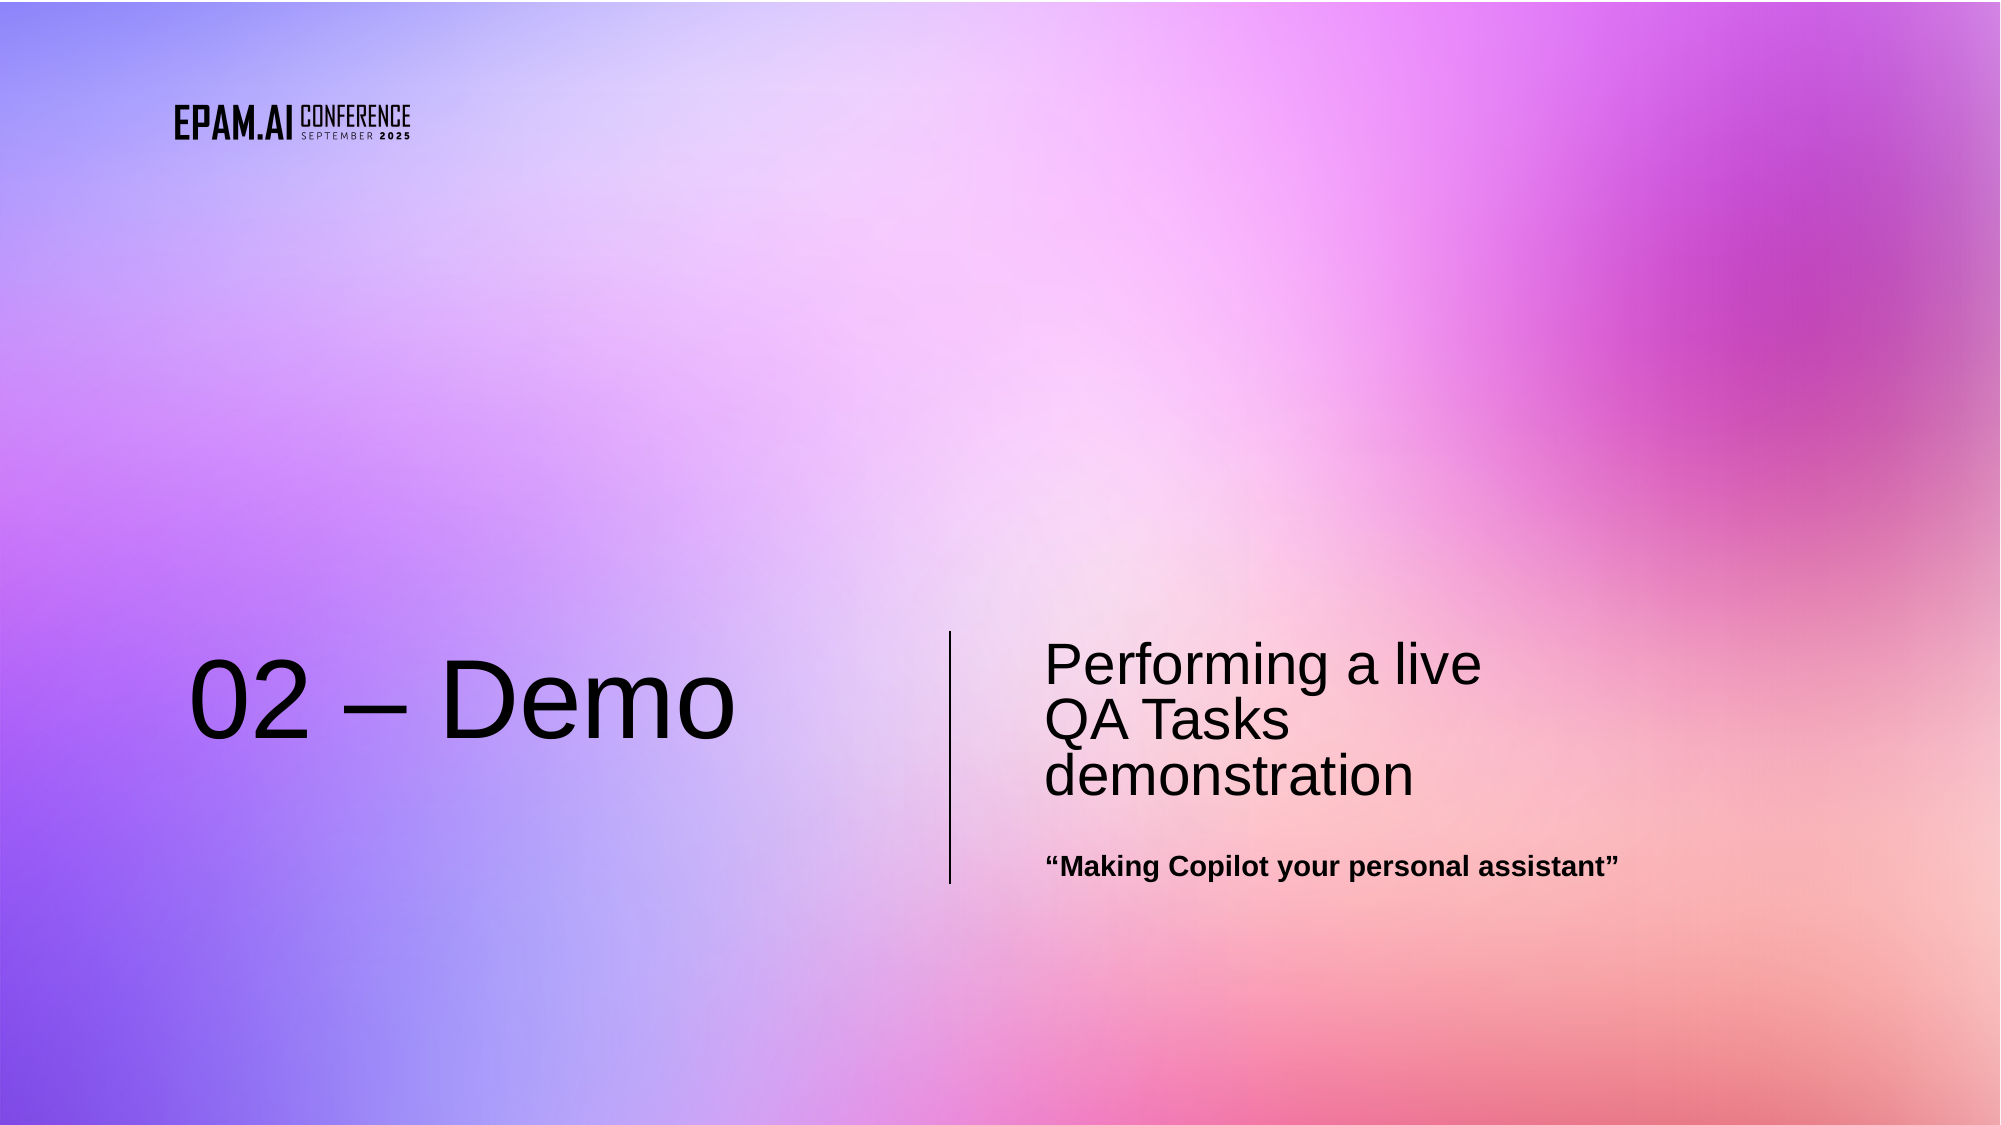

02 – Demo
Performing a live QA Tasks demonstration
“Making Copilot your personal assistant”